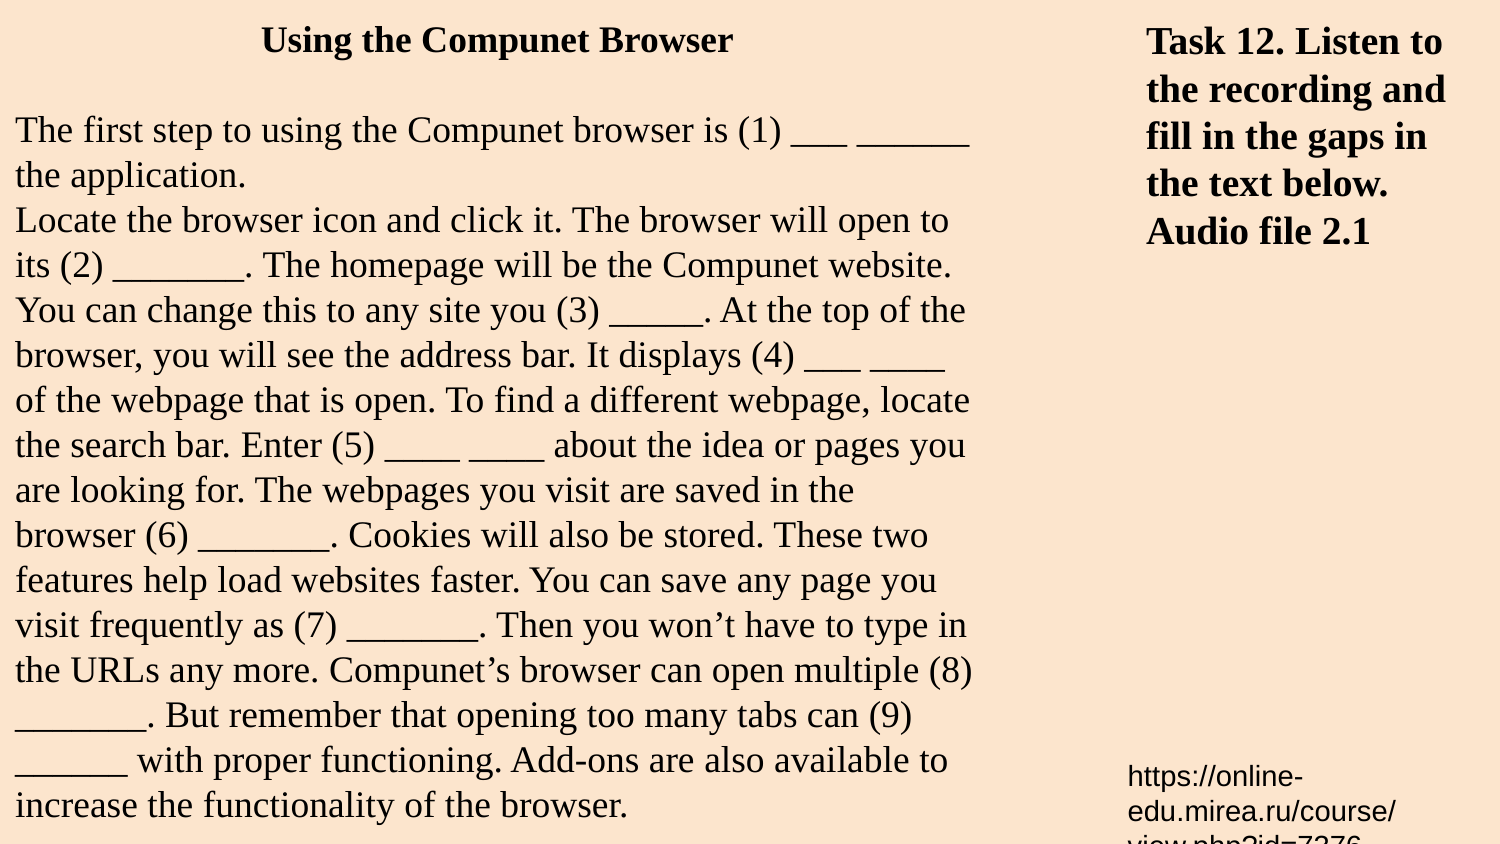

Using the Compunet Browser

The first step to using the Compunet browser is (1) ___ ______ the application.
Locate the browser icon and click it. The browser will open to its (2) _______. The homepage will be the Compunet website. You can change this to any site you (3) _____. At the top of the browser, you will see the address bar. It displays (4) ___ ____ of the webpage that is open. To find a different webpage, locate the search bar. Enter (5) ____ ____ about the idea or pages you are looking for. The webpages you visit are saved in the browser (6) _______. Cookies will also be stored. These two features help load websites faster. You can save any page you visit frequently as (7) _______. Then you won’t have to type in the URLs any more. Compunet’s browser can open multiple (8) _______. But remember that opening too many tabs can (9) ______ with proper functioning. Add-ons are also available to increase the functionality of the browser.
Task 12. Listen to the recording and fill in the gaps in the text below. Audio file 2.1

https://online-edu.mirea.ru/course/view.php?id=7376